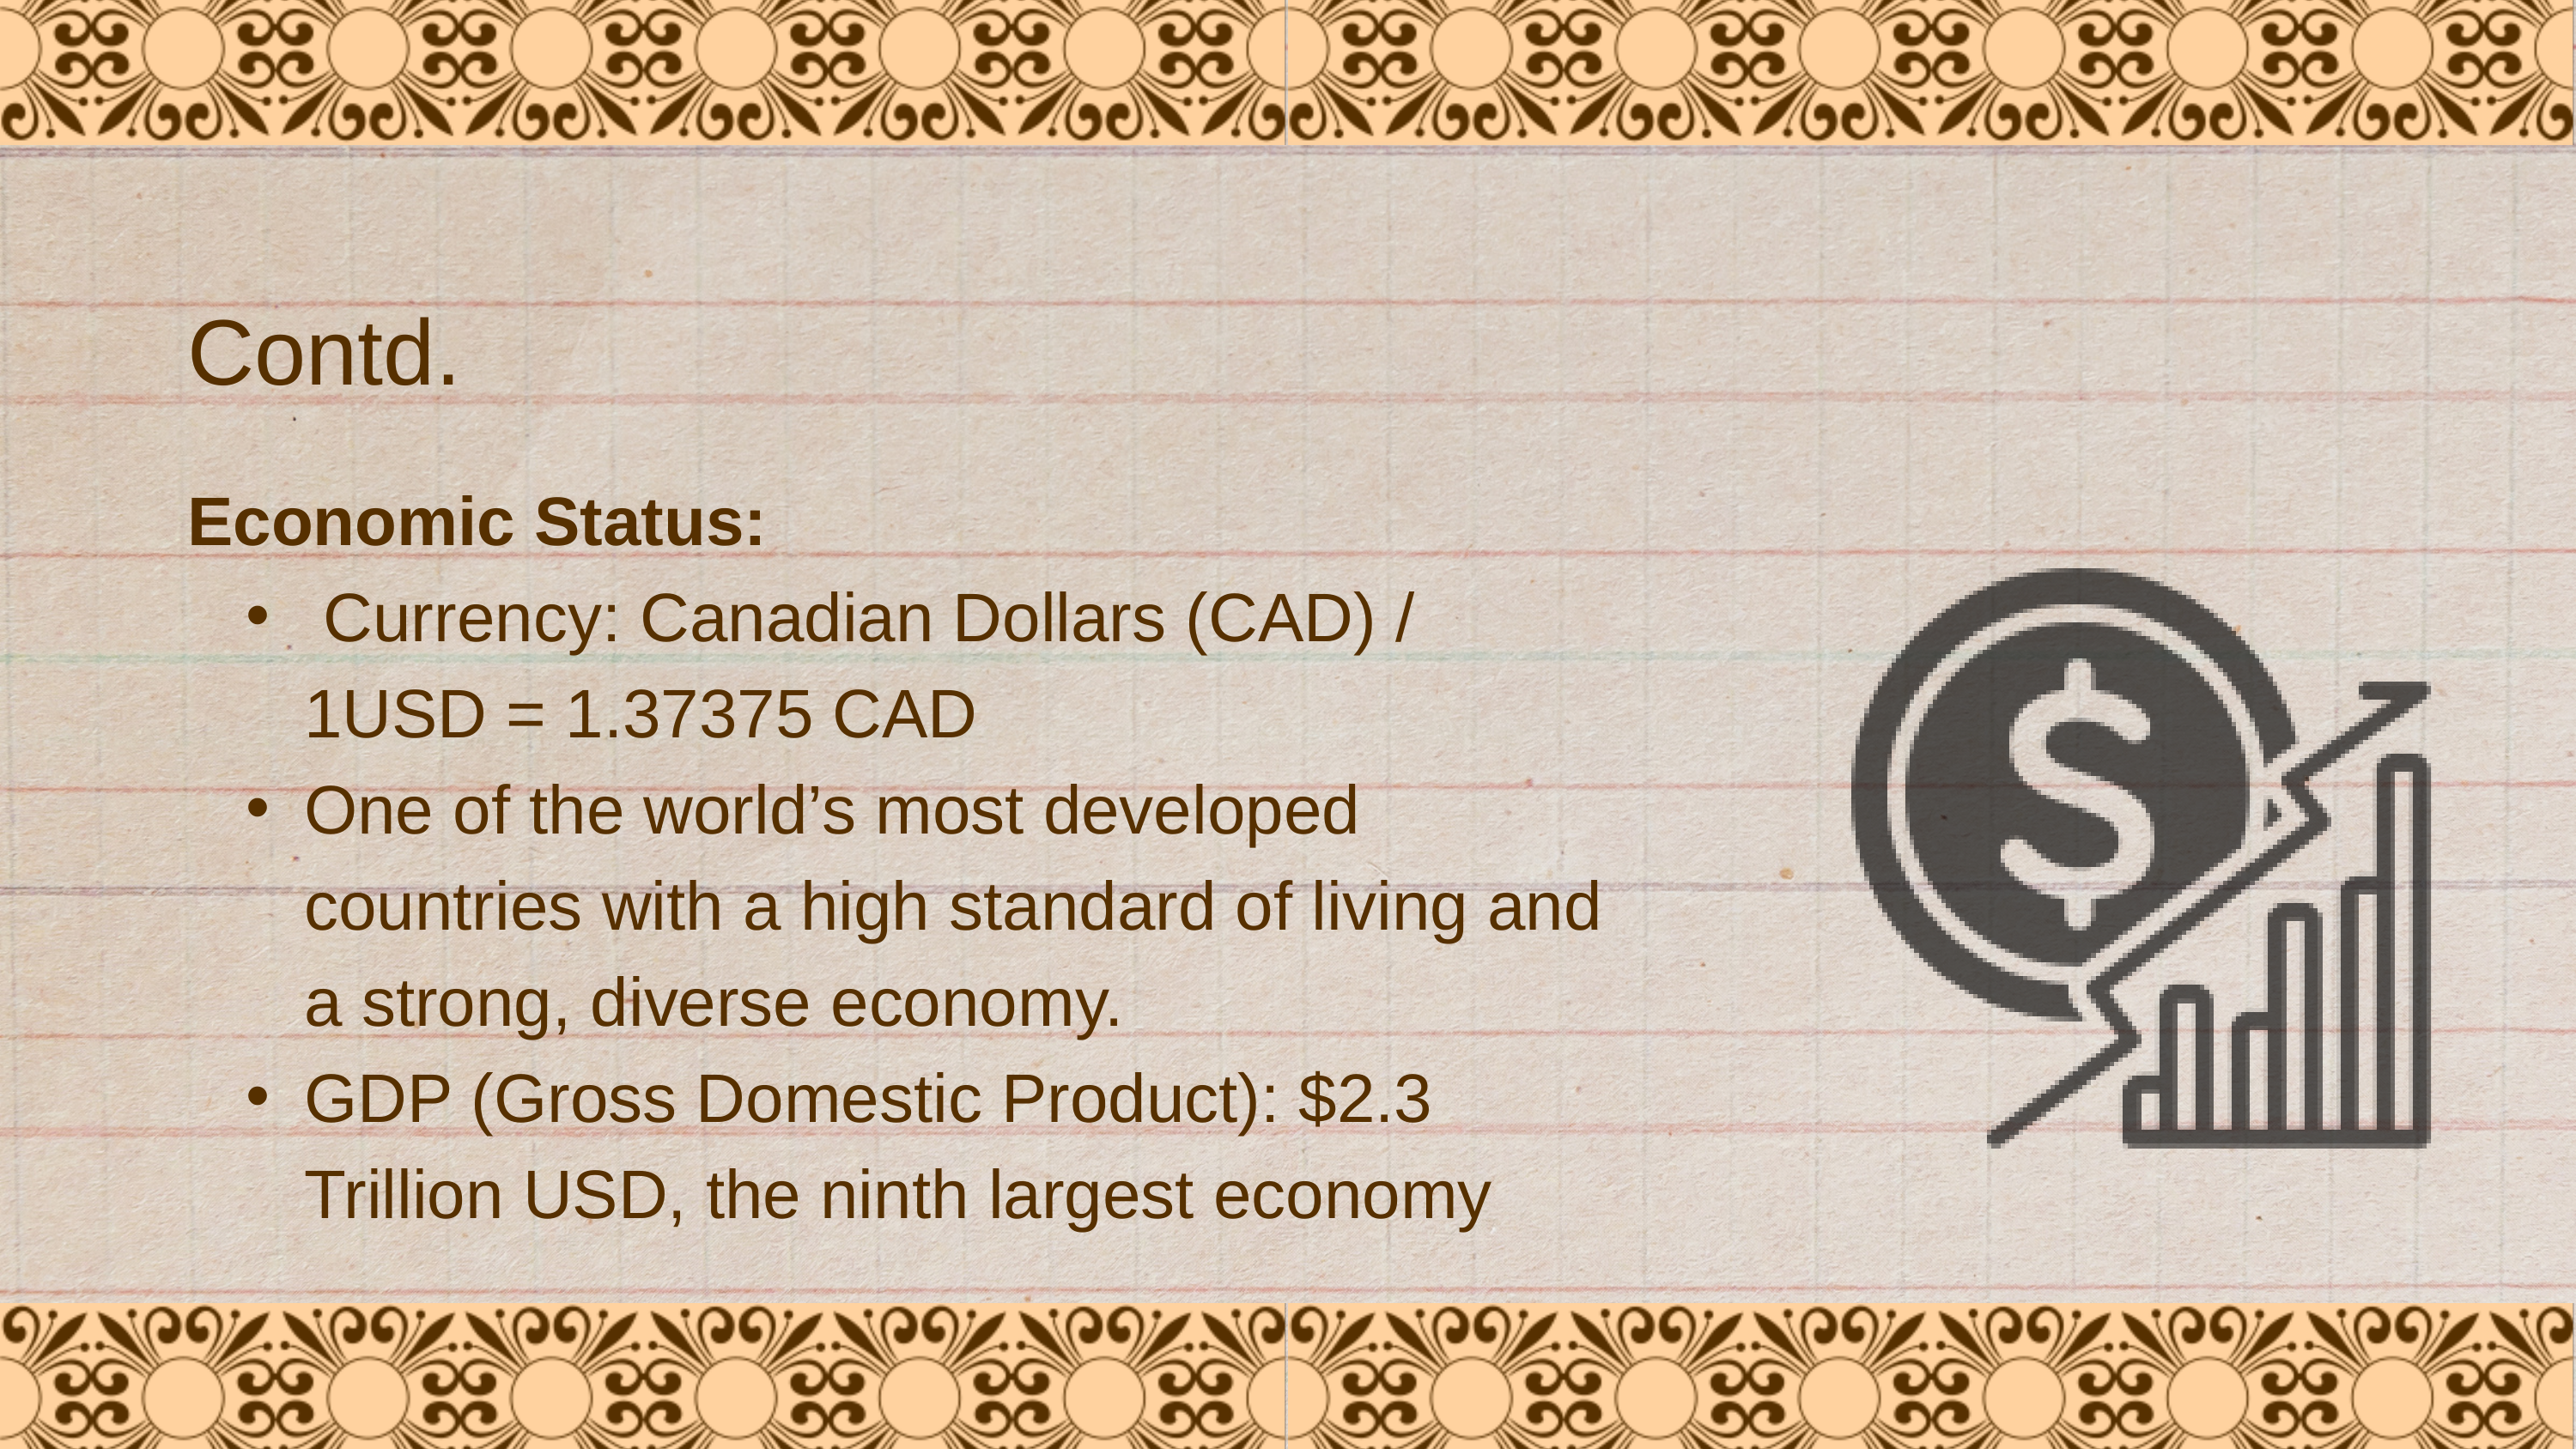

Contd.
Economic Status:
 Currency: Canadian Dollars (CAD) / 1USD = 1.37375 CAD
One of the world’s most developed countries with a high standard of living and a strong, diverse economy.
GDP (Gross Domestic Product): $2.3 Trillion USD, the ninth largest economy